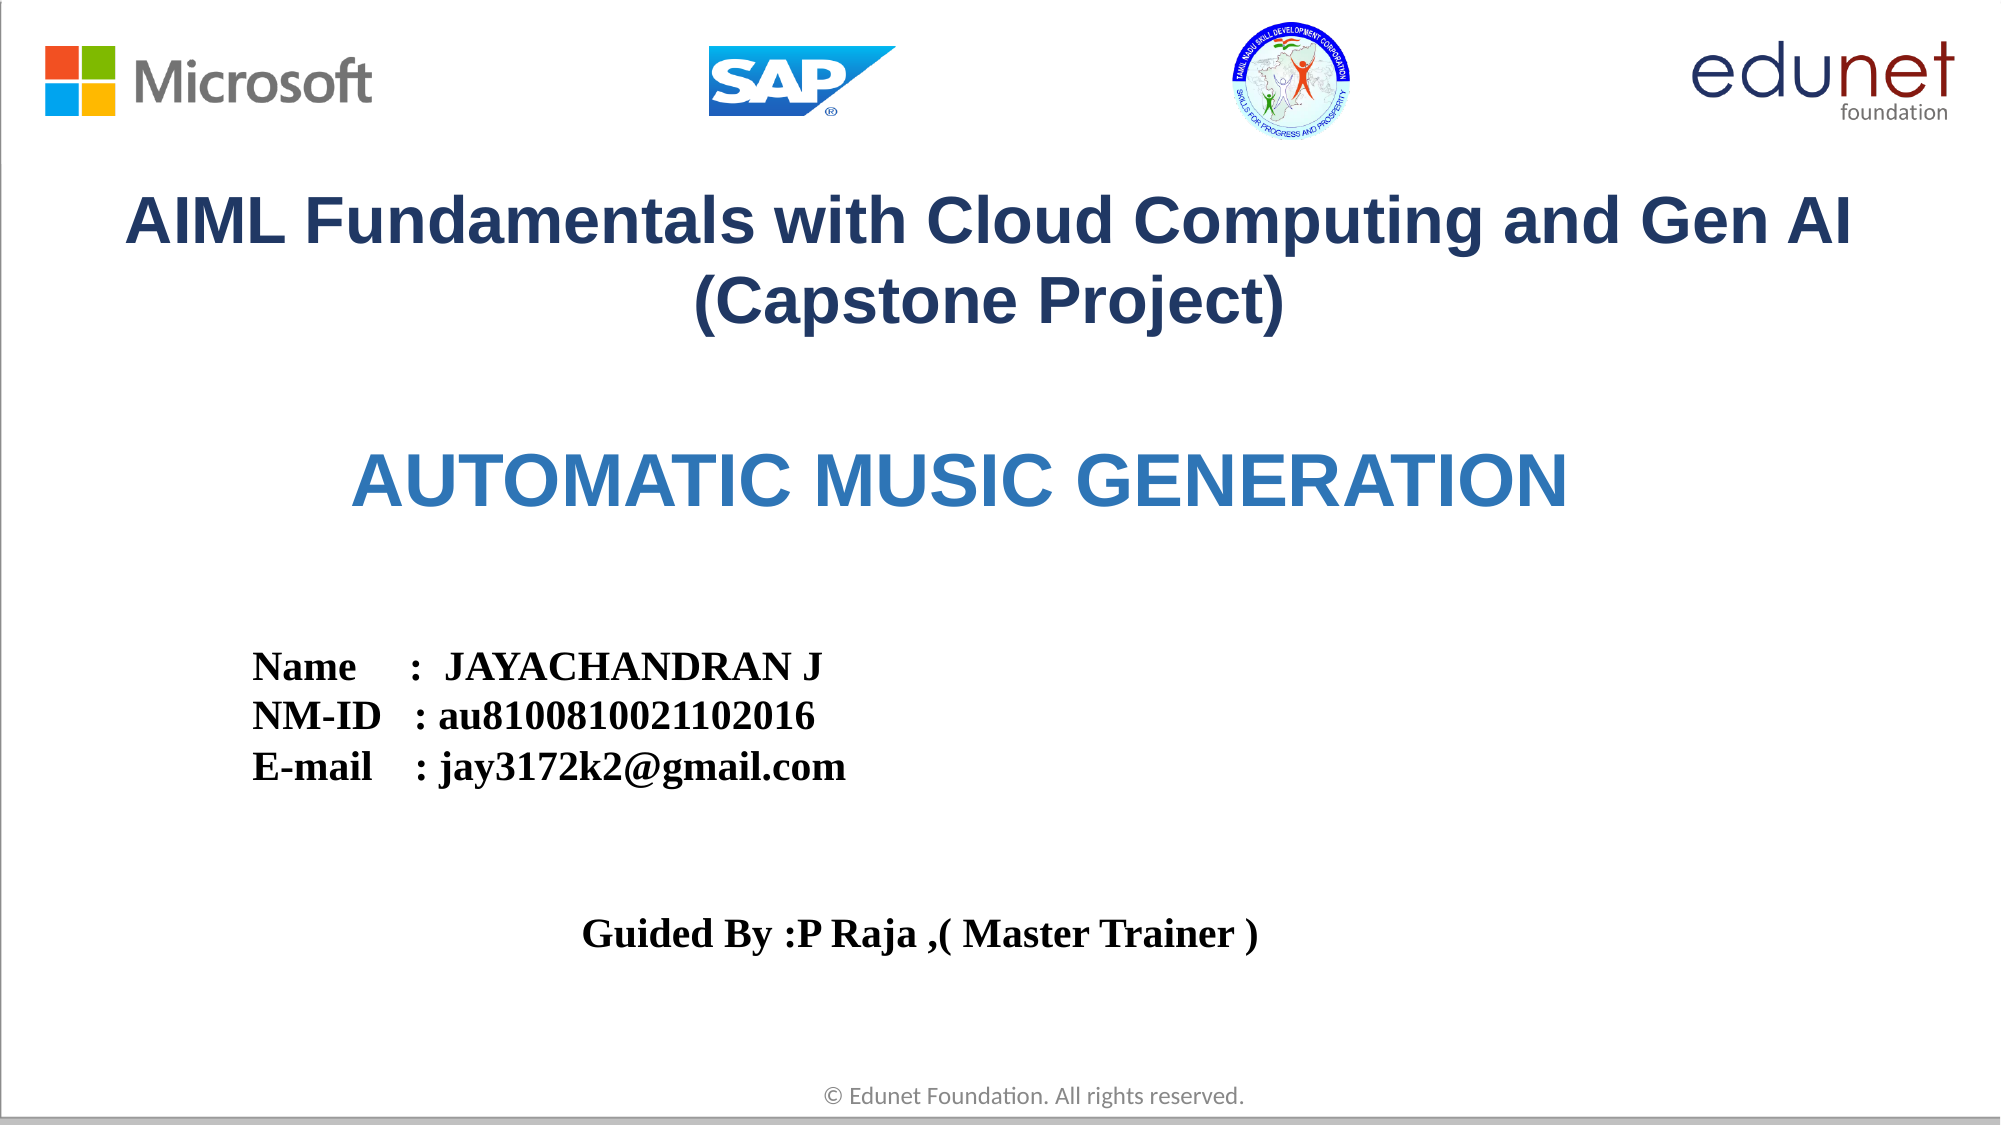

AIML Fundamentals with Cloud Computing and Gen AI (Capstone Project)
# AUTOMATIC MUSIC GENERATION
Name     :  JAYACHANDRAN J
NM-ID   : au8100810021102016
E-mail    : jay3172k2@gmail.com
Guided By :P Raja ,( Master Trainer )
© Edunet Foundation. All rights reserved.